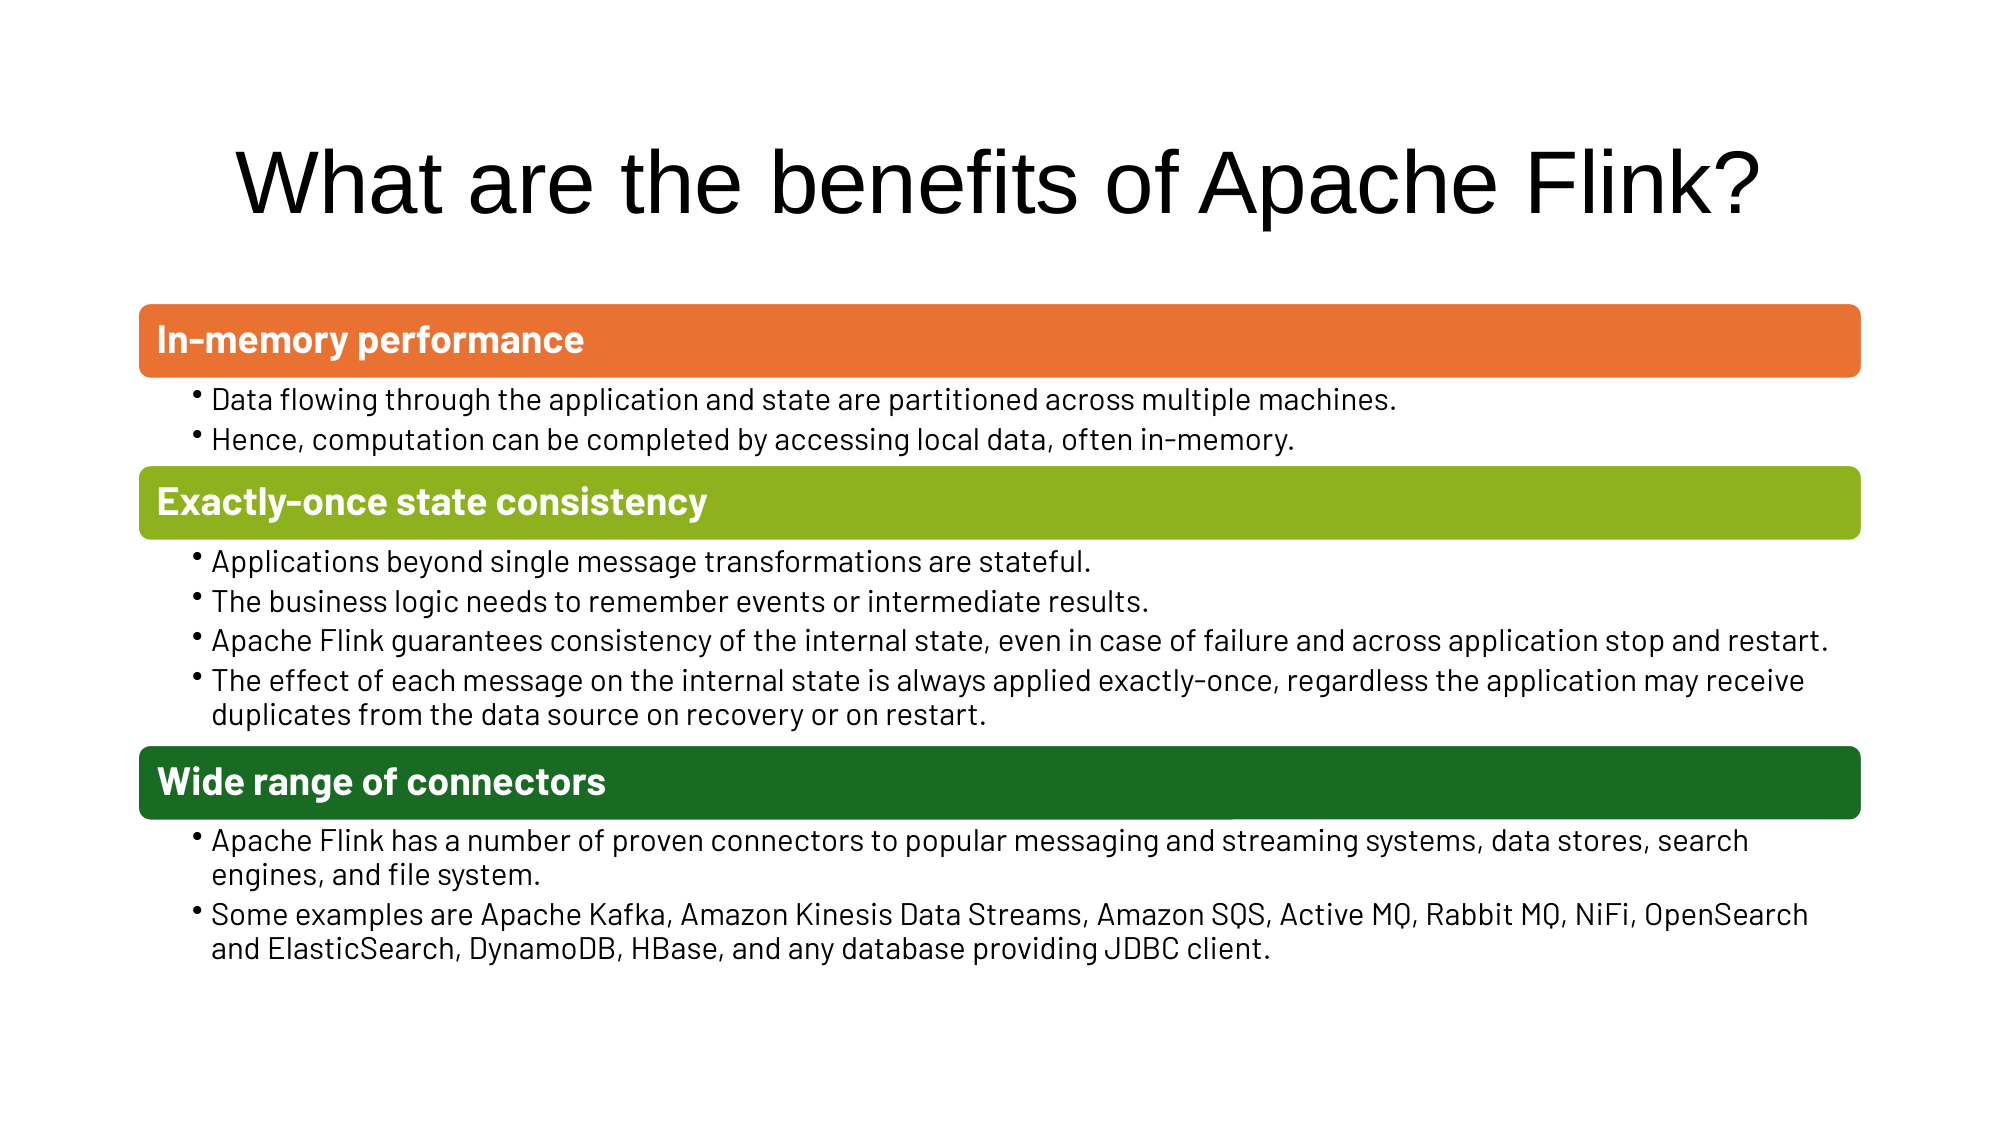

# What are the benefits of Apache Flink?
In-memory performance
Data flowing through the application and state are partitioned across multiple machines.
Hence, computation can be completed by accessing local data, often in-memory.
Exactly-once state consistency
Applications beyond single message transformations are stateful.
The business logic needs to remember events or intermediate results.
Apache Flink guarantees consistency of the internal state, even in case of failure and across application stop and restart.
The effect of each message on the internal state is always applied exactly-once, regardless the application may receive duplicates from the data source on recovery or on restart.
Wide range of connectors
Apache Flink has a number of proven connectors to popular messaging and streaming systems, data stores, search engines, and file system.
Some examples are Apache Kafka, Amazon Kinesis Data Streams, Amazon SQS, Active MQ, Rabbit MQ, NiFi, OpenSearch and ElasticSearch, DynamoDB, HBase, and any database providing JDBC client.